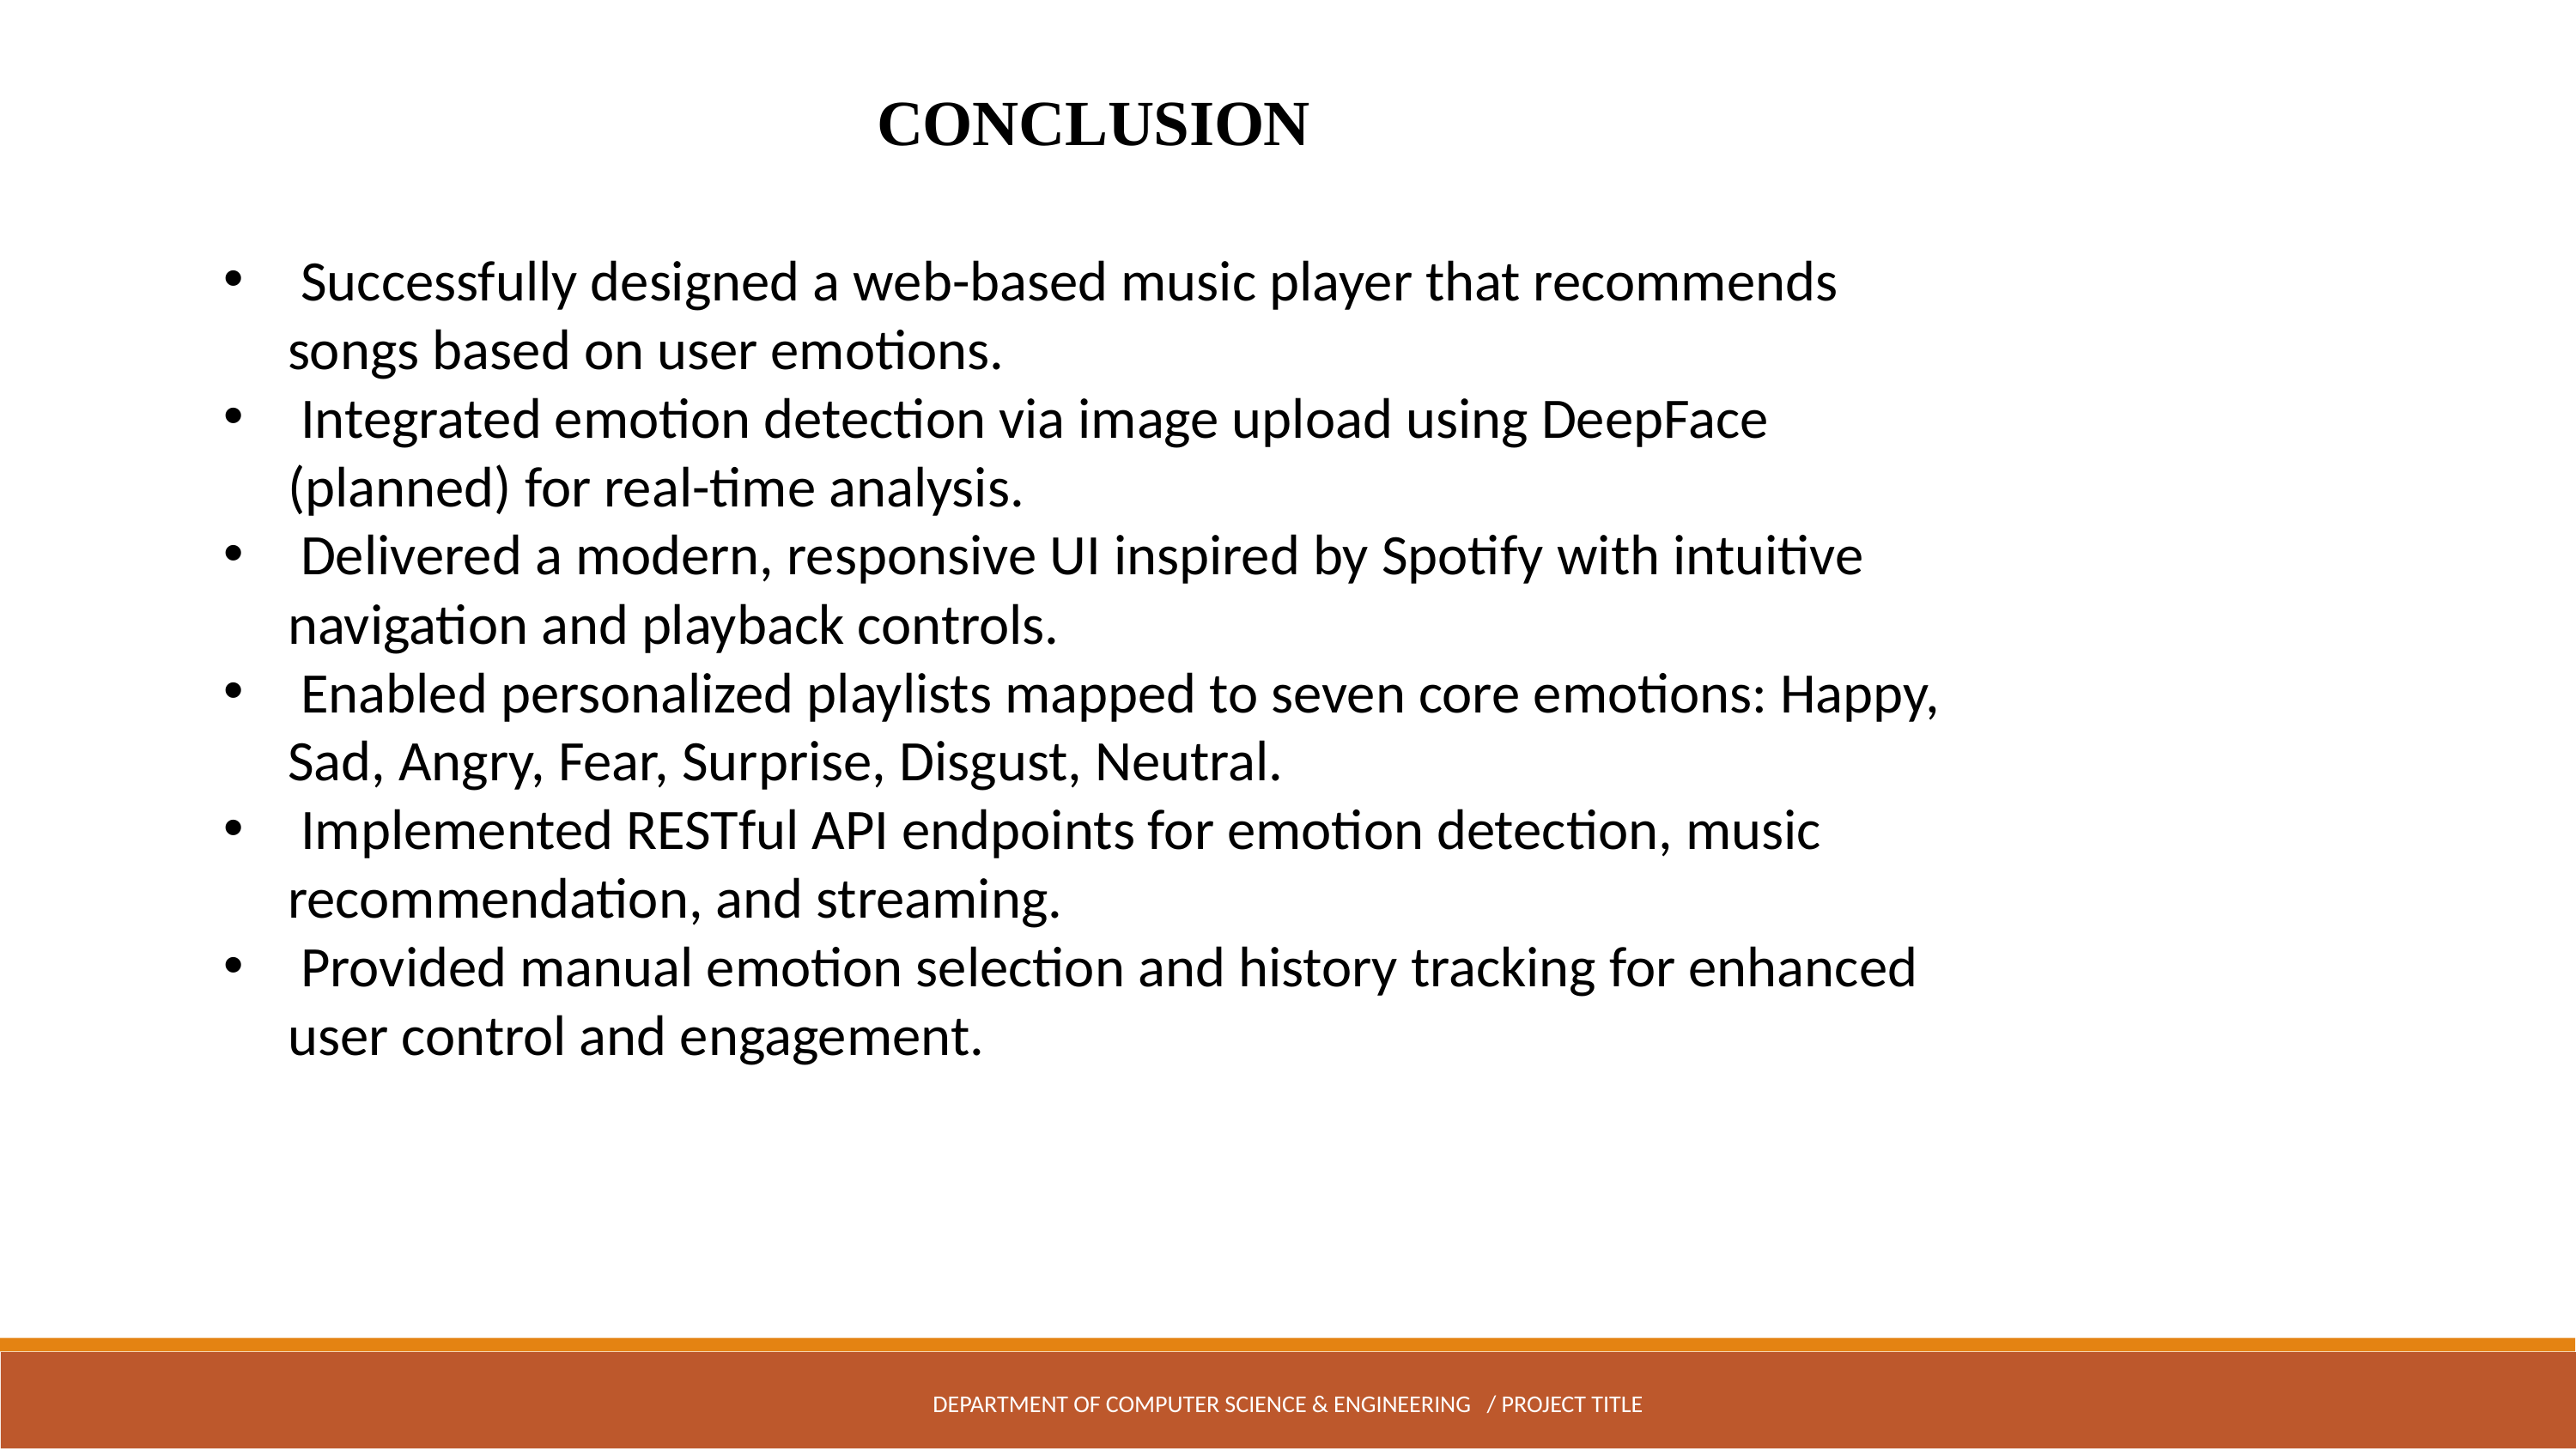

CONCLUSION
 Successfully designed a web-based music player that recommends songs based on user emotions.
 Integrated emotion detection via image upload using DeepFace (planned) for real-time analysis.
 Delivered a modern, responsive UI inspired by Spotify with intuitive navigation and playback controls.
 Enabled personalized playlists mapped to seven core emotions: Happy, Sad, Angry, Fear, Surprise, Disgust, Neutral.
 Implemented RESTful API endpoints for emotion detection, music recommendation, and streaming.
 Provided manual emotion selection and history tracking for enhanced user control and engagement.

DEPARTMENT OF COMPUTER SCIENCE & ENGINEERING   / PROJECT TITLE
31